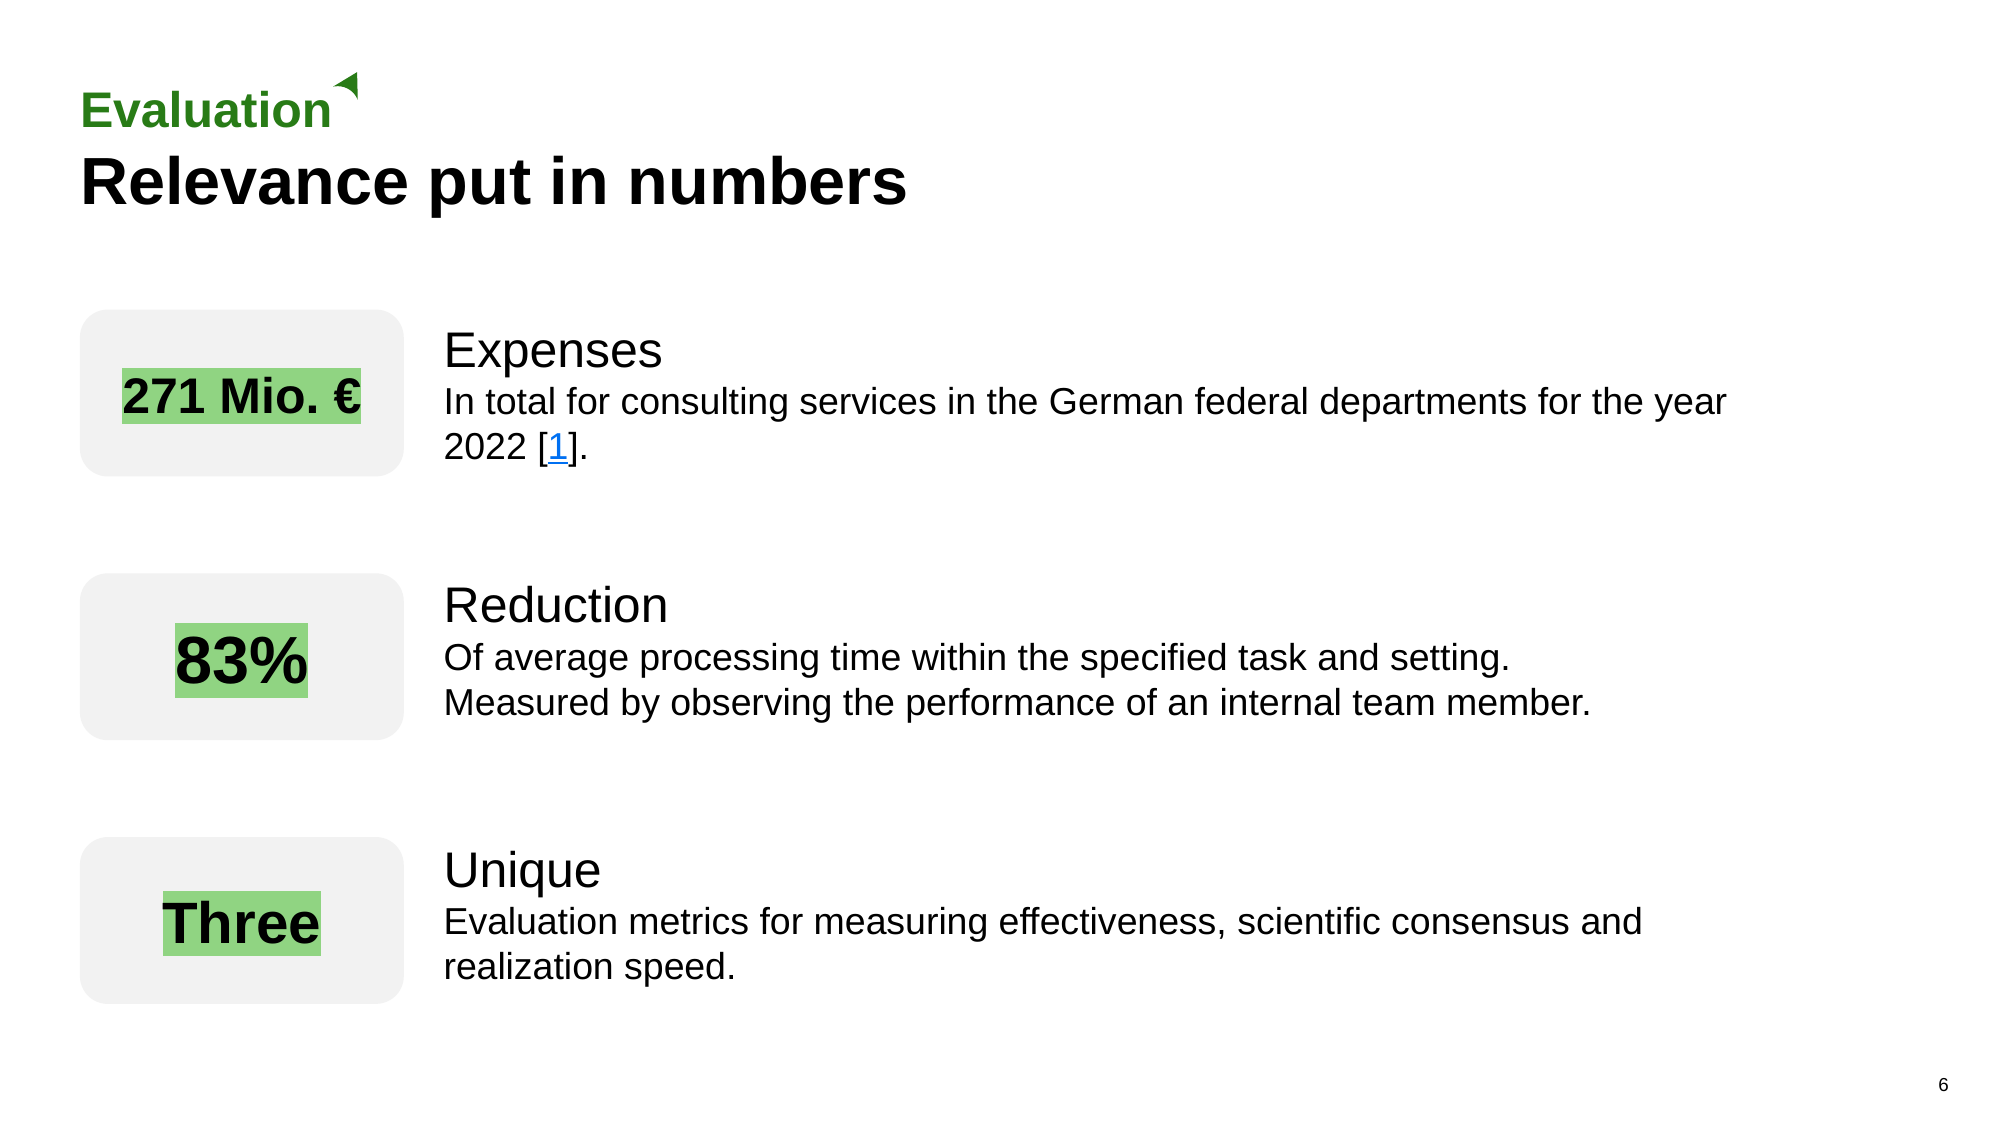

Evaluation
Relevance put in numbers
271 Mio. €
Expenses
In total for consulting services in the German federal departments for the year 2022 [1].
Reduction
Of average processing time within the specified task and setting.
Measured by observing the performance of an internal team member.
83%
GPT 3.5
Three
Unique
Evaluation metrics for measuring effectiveness, scientific consensus and realization speed.